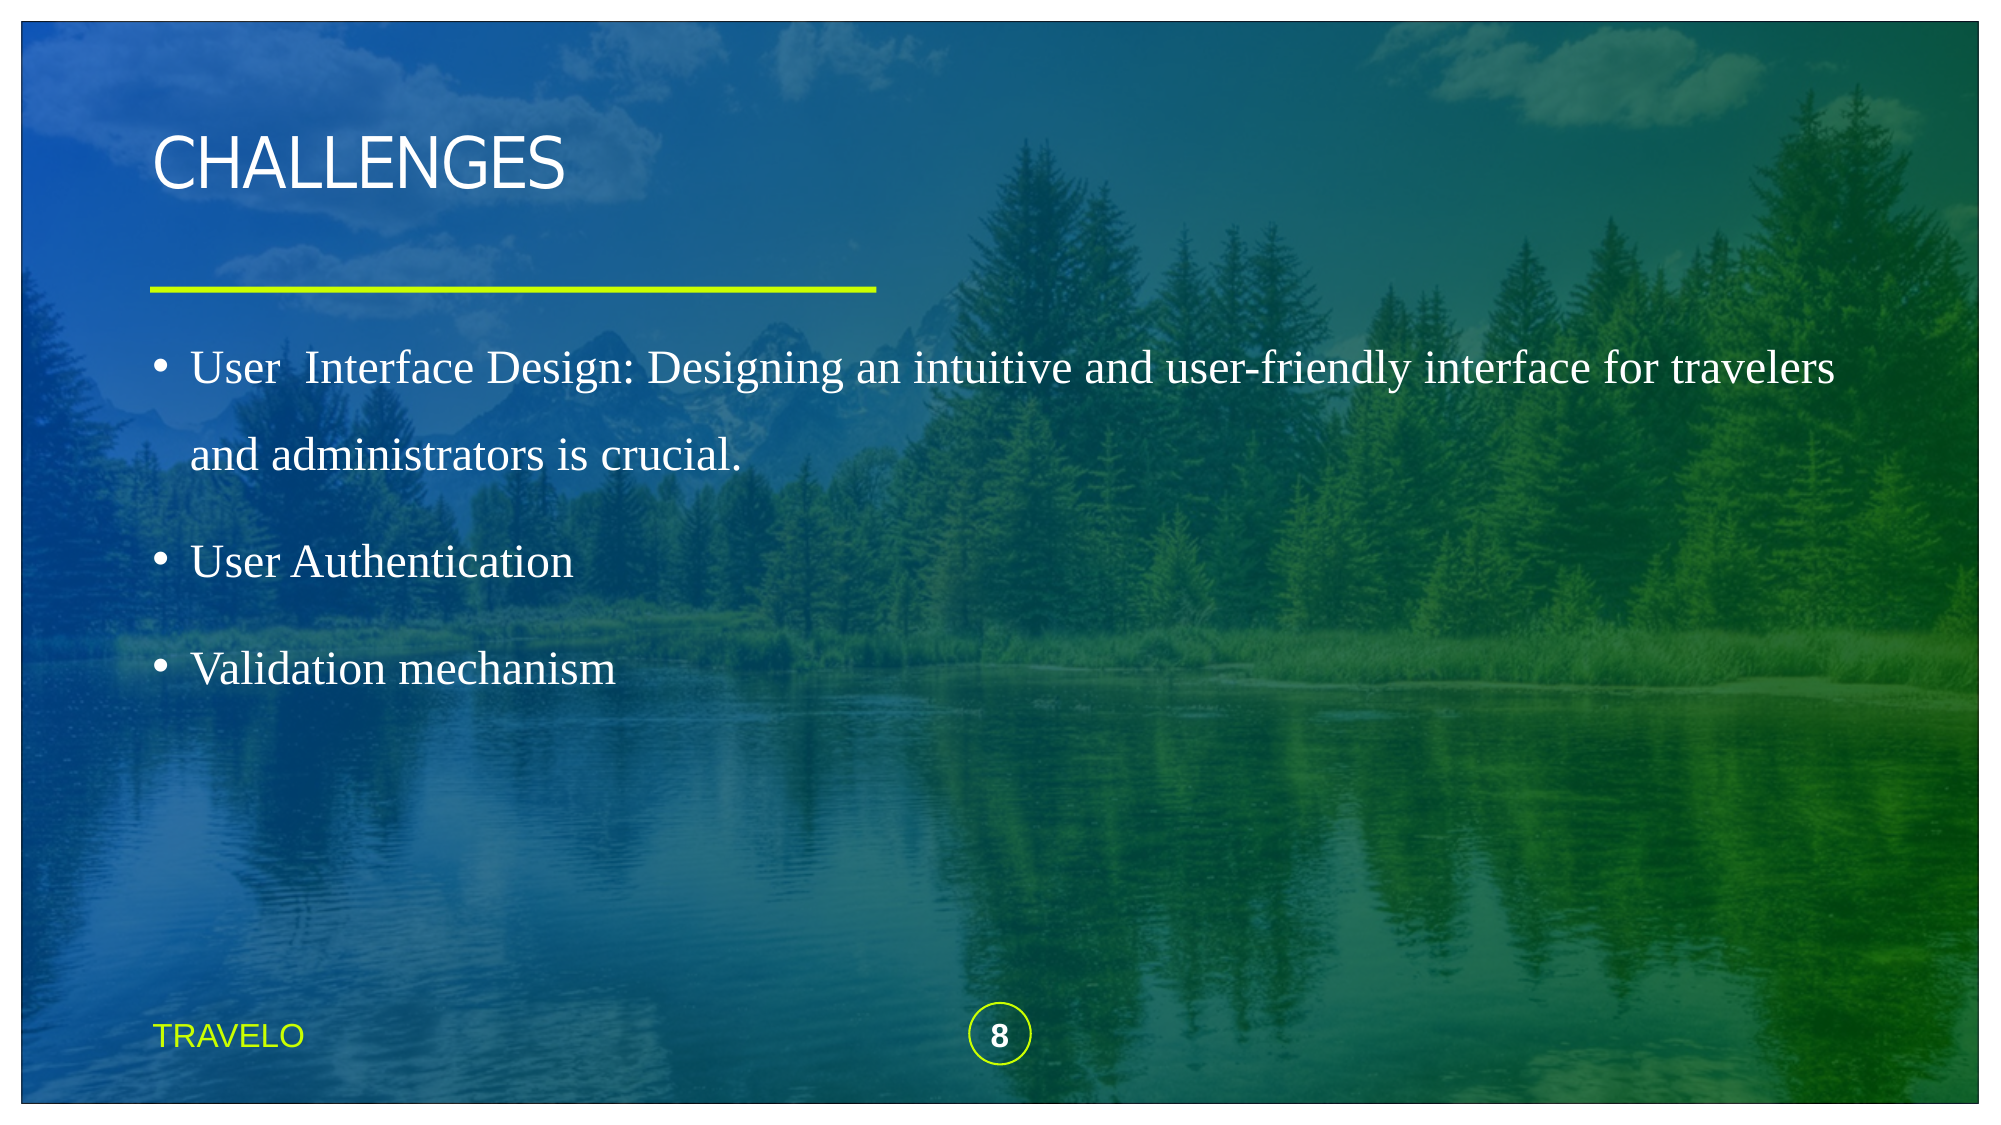

# CHALLENGES
User  Interface Design: Designing an intuitive and user-friendly interface for travelers and administrators is crucial.
User Authentication
Validation mechanism

TRAVELO
8